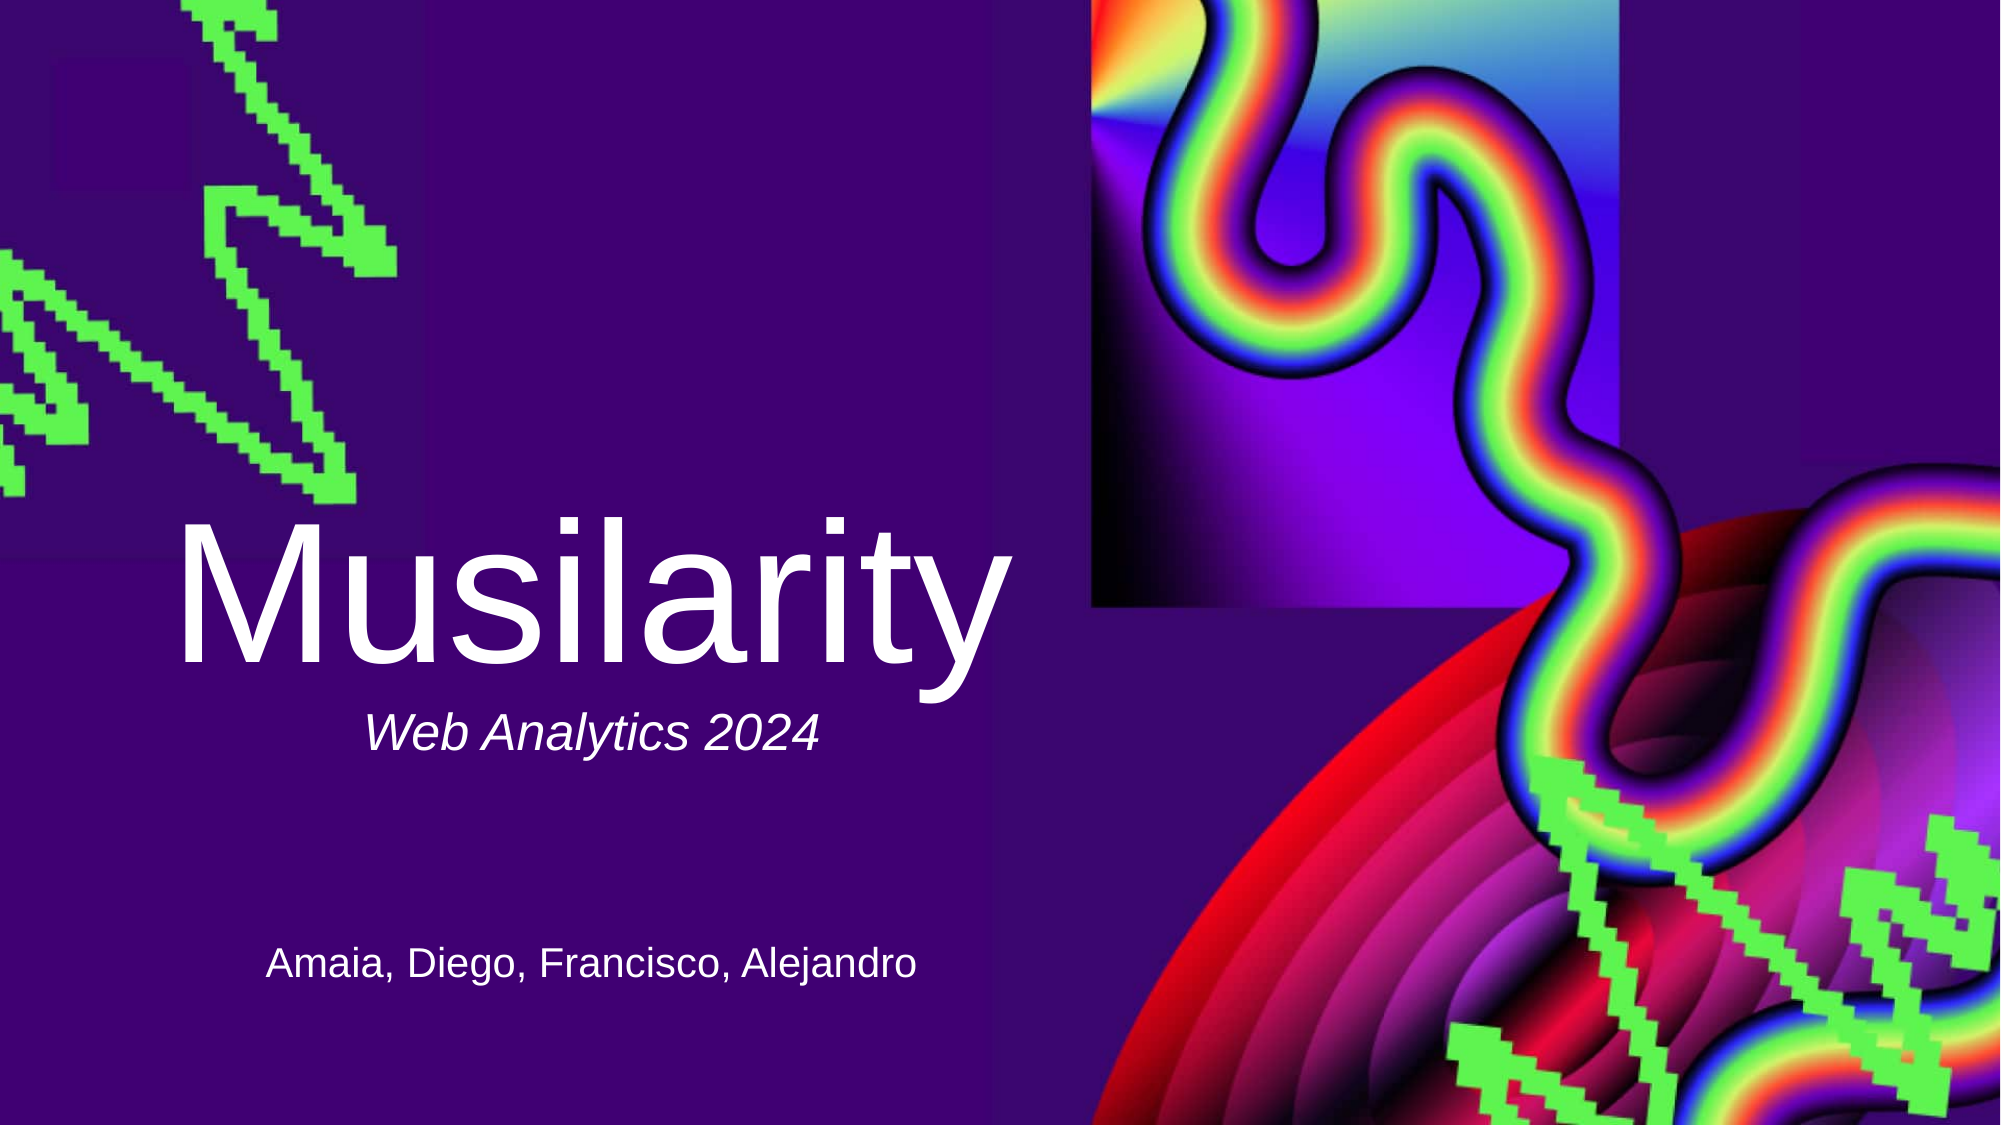

Musilarity
Web Analytics 2024

Amaia, Diego, Francisco, Alejandro